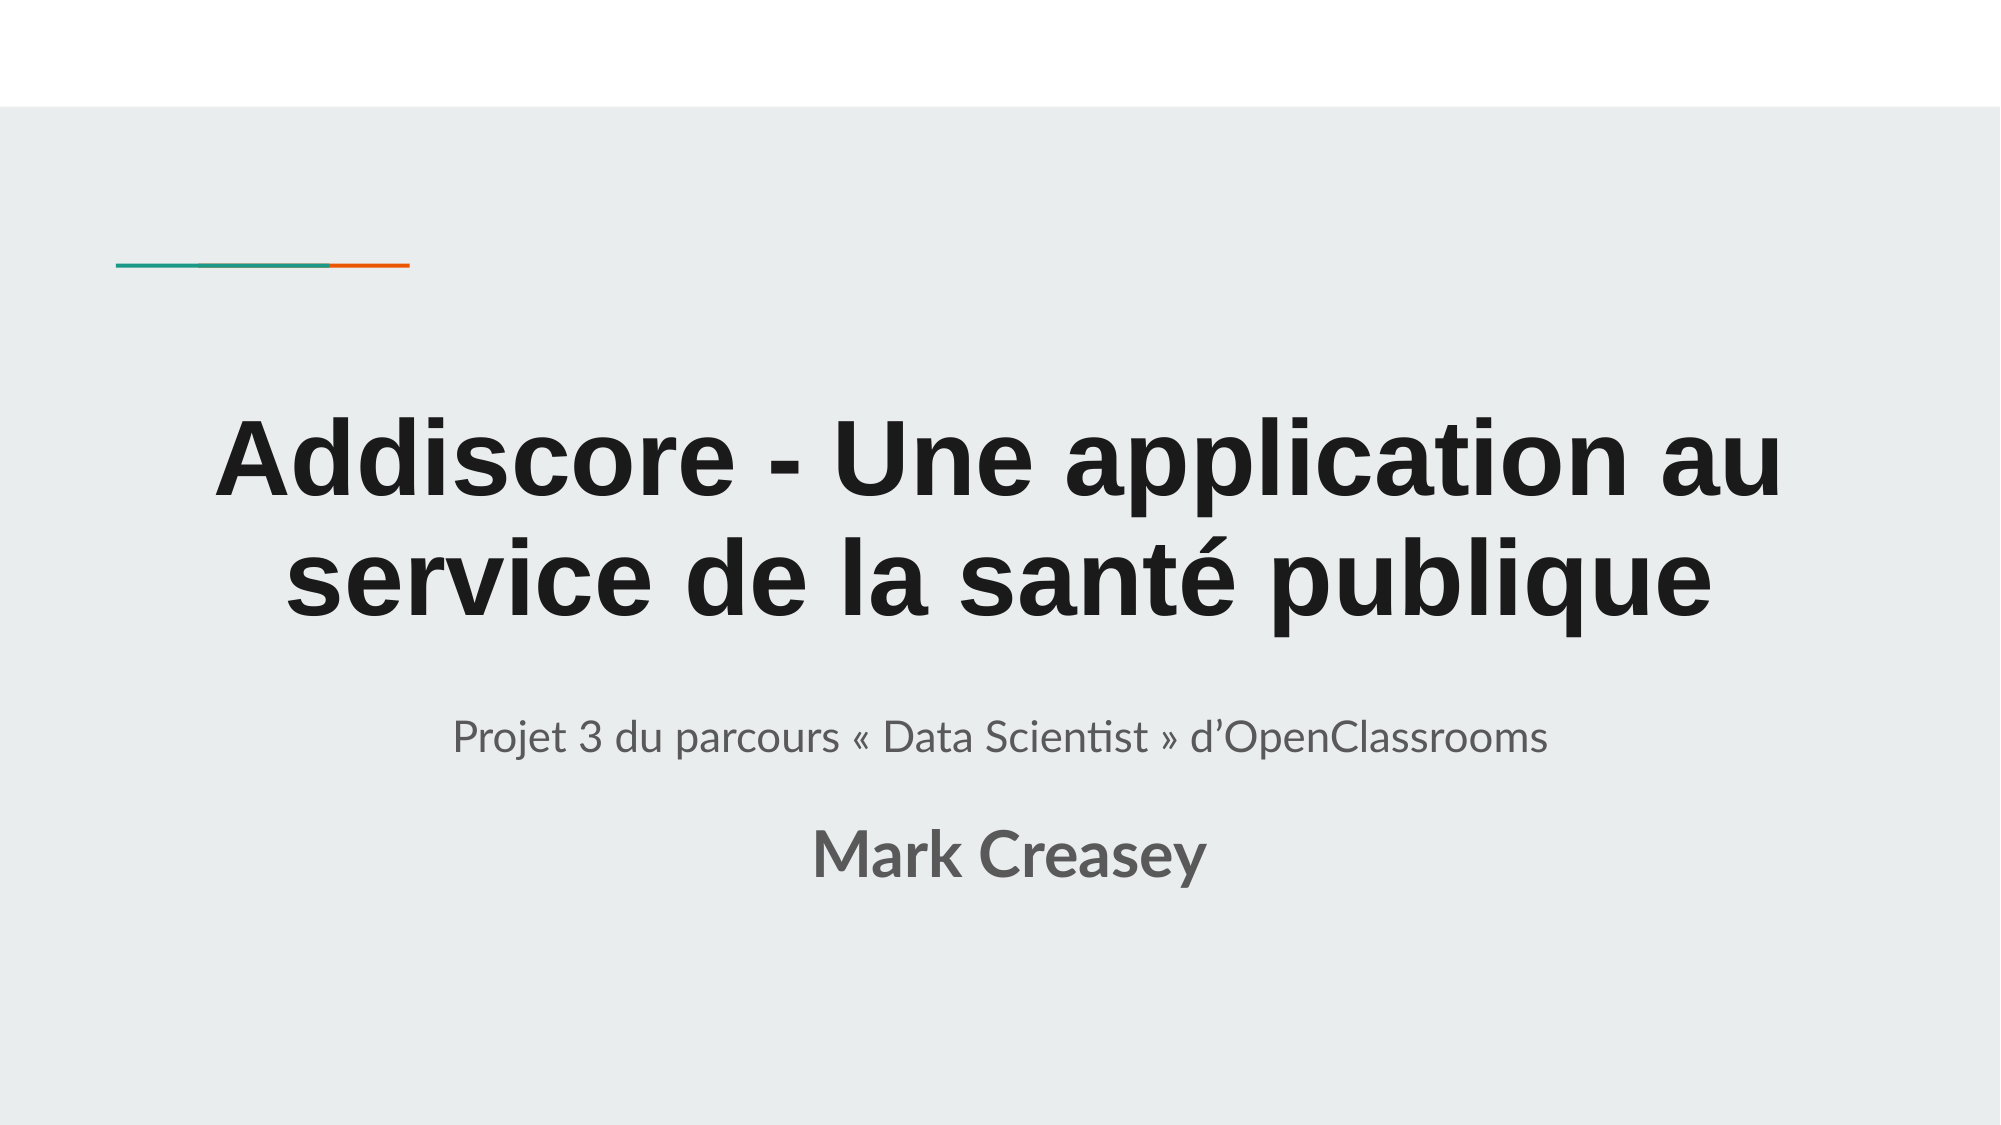

# Addiscore - Une application au service de la santé publique
Projet 3 du parcours « Data Scientist » d’OpenClassrooms

Mark Creasey